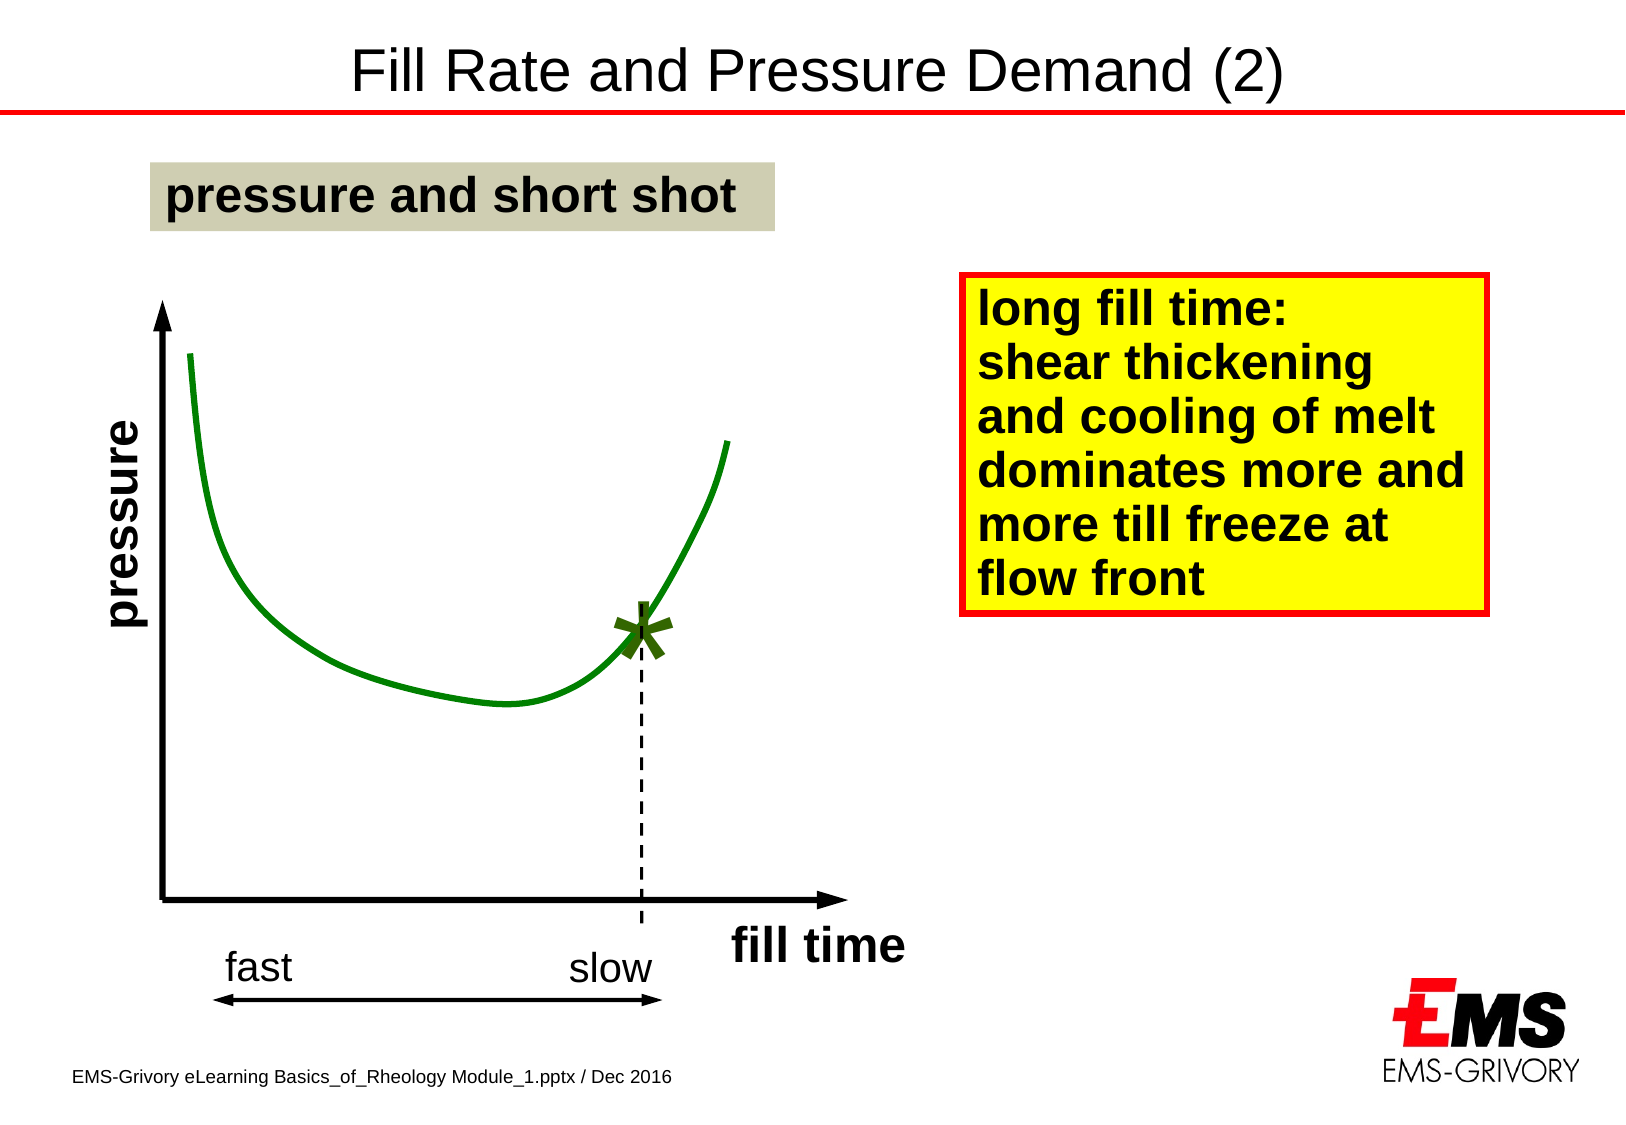

Fill Rate and Pressure Demand (2)
pressure and short shot
long fill time:    shear thickening and cooling of melt dominates more and more till freeze at flow front

pressure
*

fill time
fast
slow